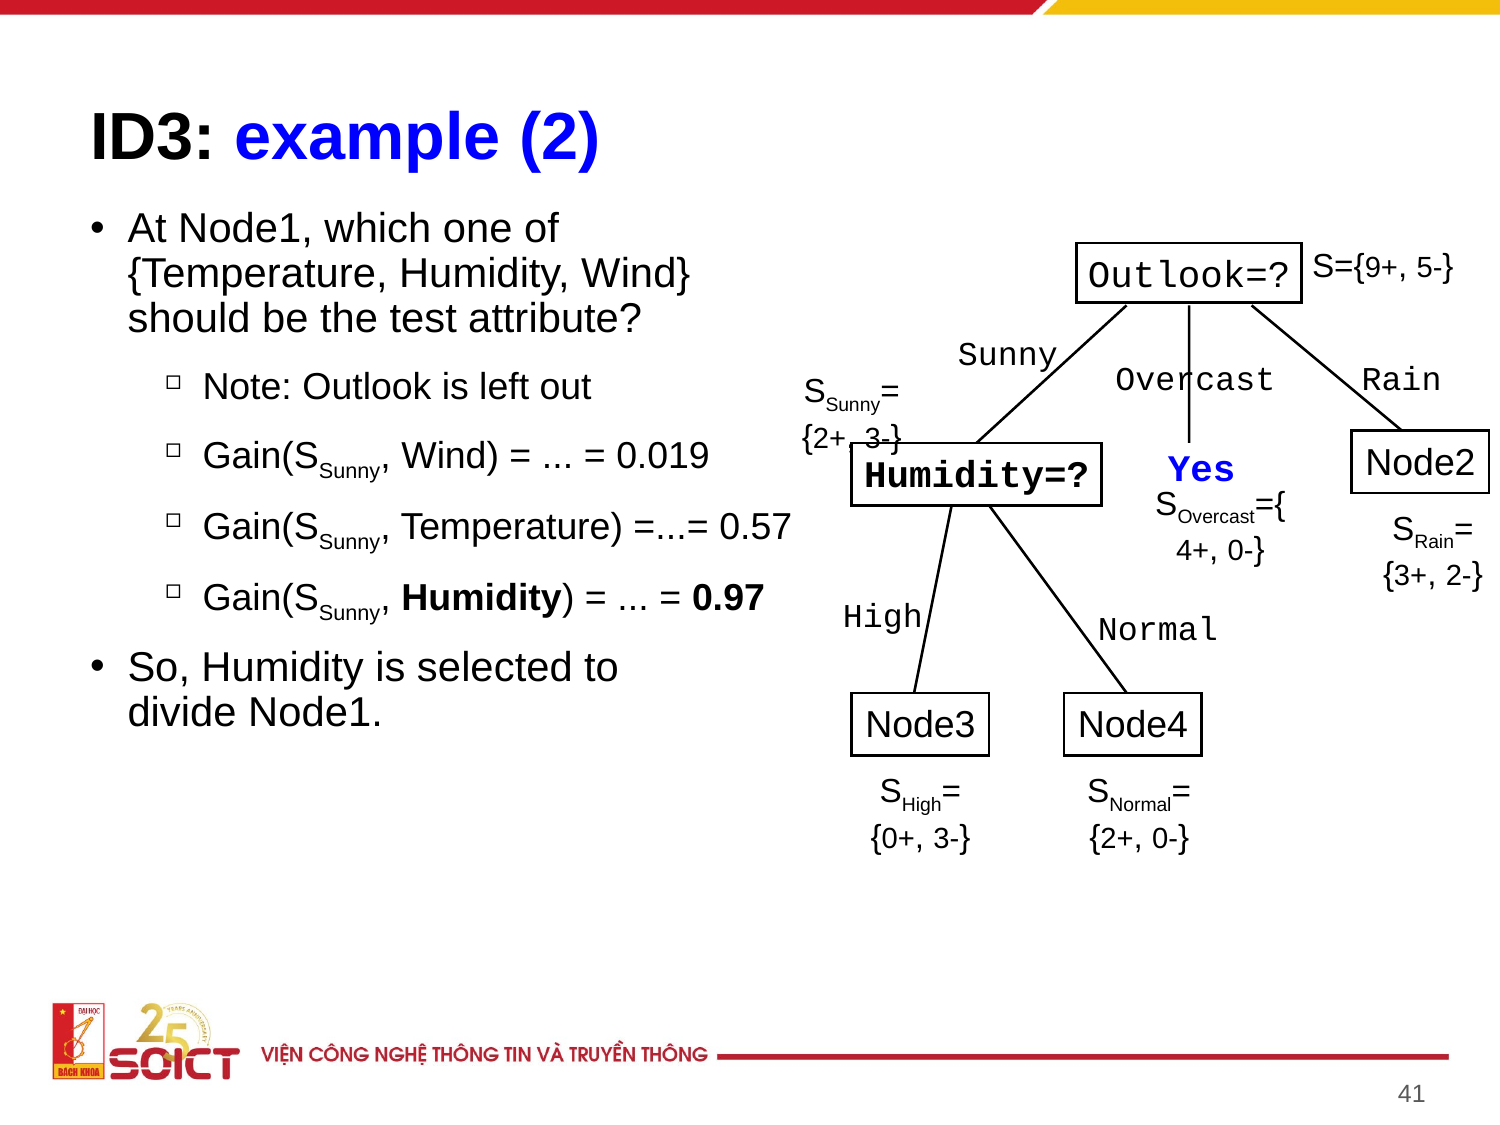

# ID3: example (2)
At Node1, which one of
{Temperature, Humidity, Wind}
should be the test attribute?
Note: Outlook is left out
Gain(SSunny, Wind) = ... = 0.019
Gain(SSunny, Temperature) =...= 0.57
Gain(SSunny, Humidity) = ... = 0.97
So, Humidity is selected to
divide Node1.

Outlook=?
S={9+, 5-}

Sunny
Overcast
Rain
SSunny= {2+, 3-}
Node2
Humidity=?
Yes
SOvercast={4+, 0-}

SRain= {3+, 2-}
High
Normal
Node3
Node4
SHigh= {0+, 3-}
SNormal= {2+, 0-}
41